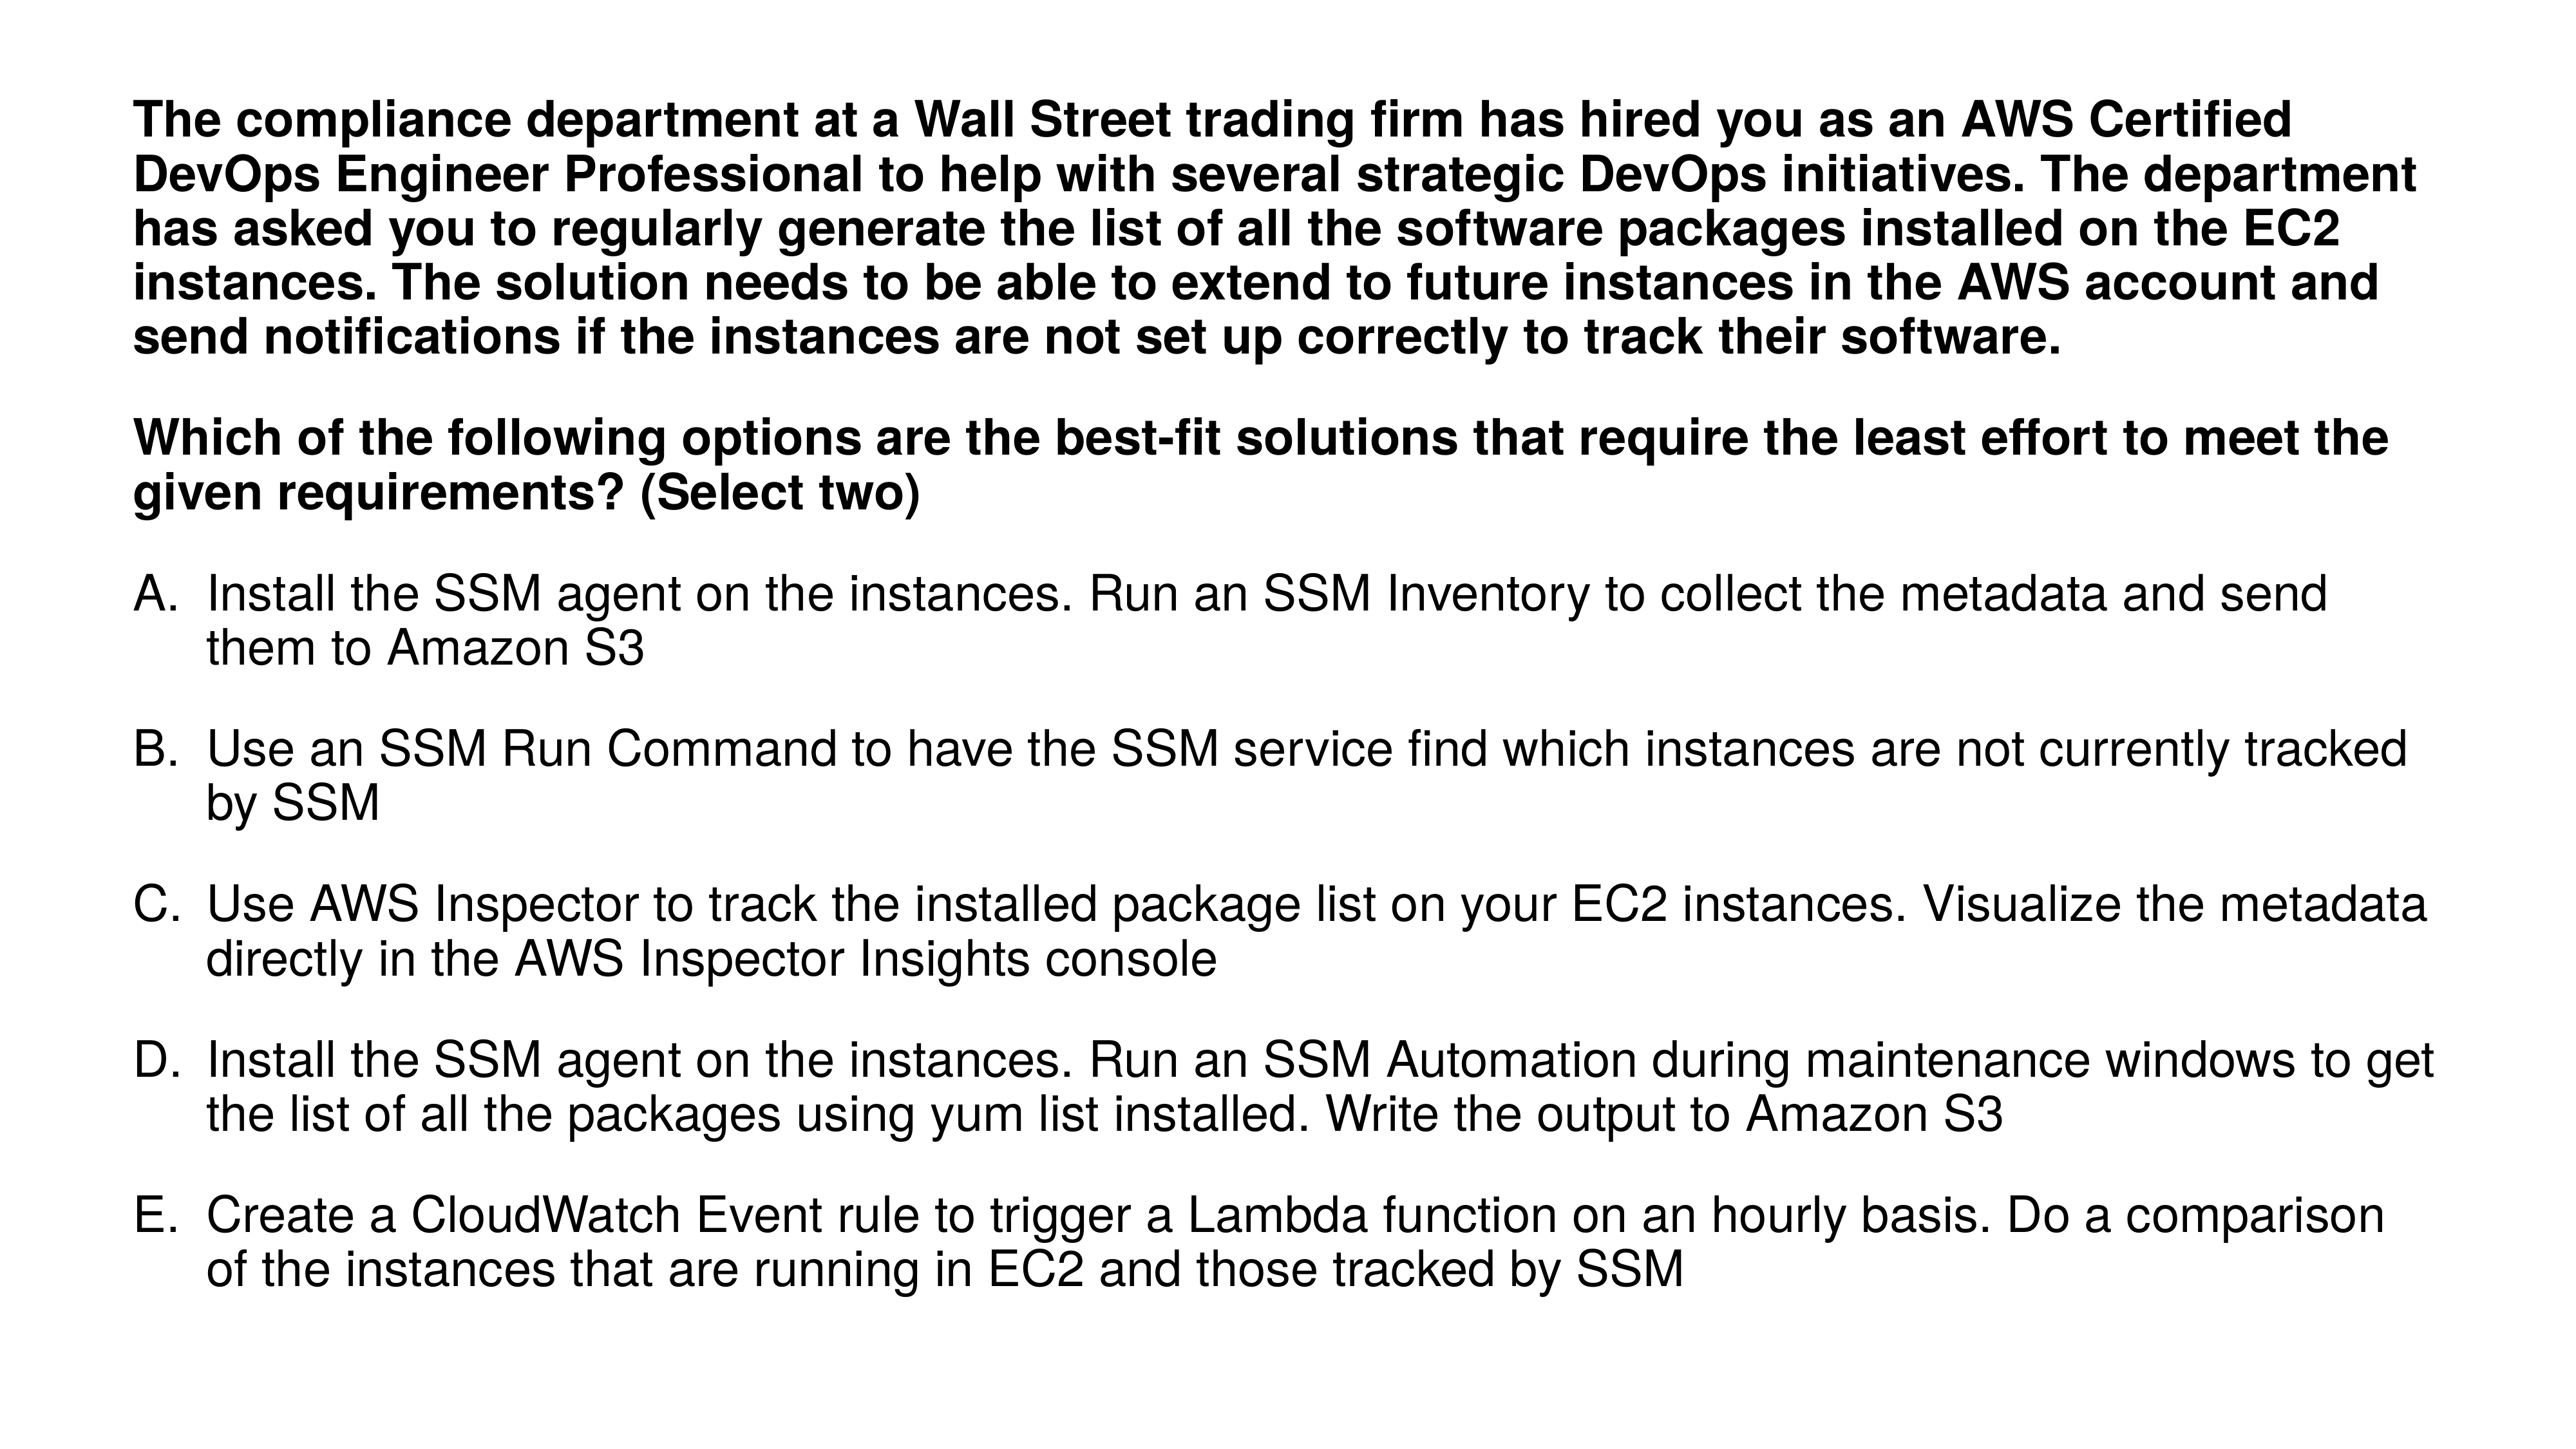

The compliance department at a Wall Street trading firm has hired you as an AWS Certified DevOps Engineer Professional to help with several strategic DevOps initiatives. The department has asked you to regularly generate the list of all the software packages installed on the EC2 instances. The solution needs to be able to extend to future instances in the AWS account and send notifications if the instances are not set up correctly to track their software.
Which of the following options are the best-fit solutions that require the least effort to meet the given requirements? (Select two)
Install the SSM agent on the instances. Run an SSM Inventory to collect the metadata and send them to Amazon S3
Use an SSM Run Command to have the SSM service find which instances are not currently tracked by SSM
Use AWS Inspector to track the installed package list on your EC2 instances. Visualize the metadata directly in the AWS Inspector Insights console
Install the SSM agent on the instances. Run an SSM Automation during maintenance windows to get the list of all the packages using yum list installed. Write the output to Amazon S3
Create a CloudWatch Event rule to trigger a Lambda function on an hourly basis. Do a comparison of the instances that are running in EC2 and those tracked by SSM